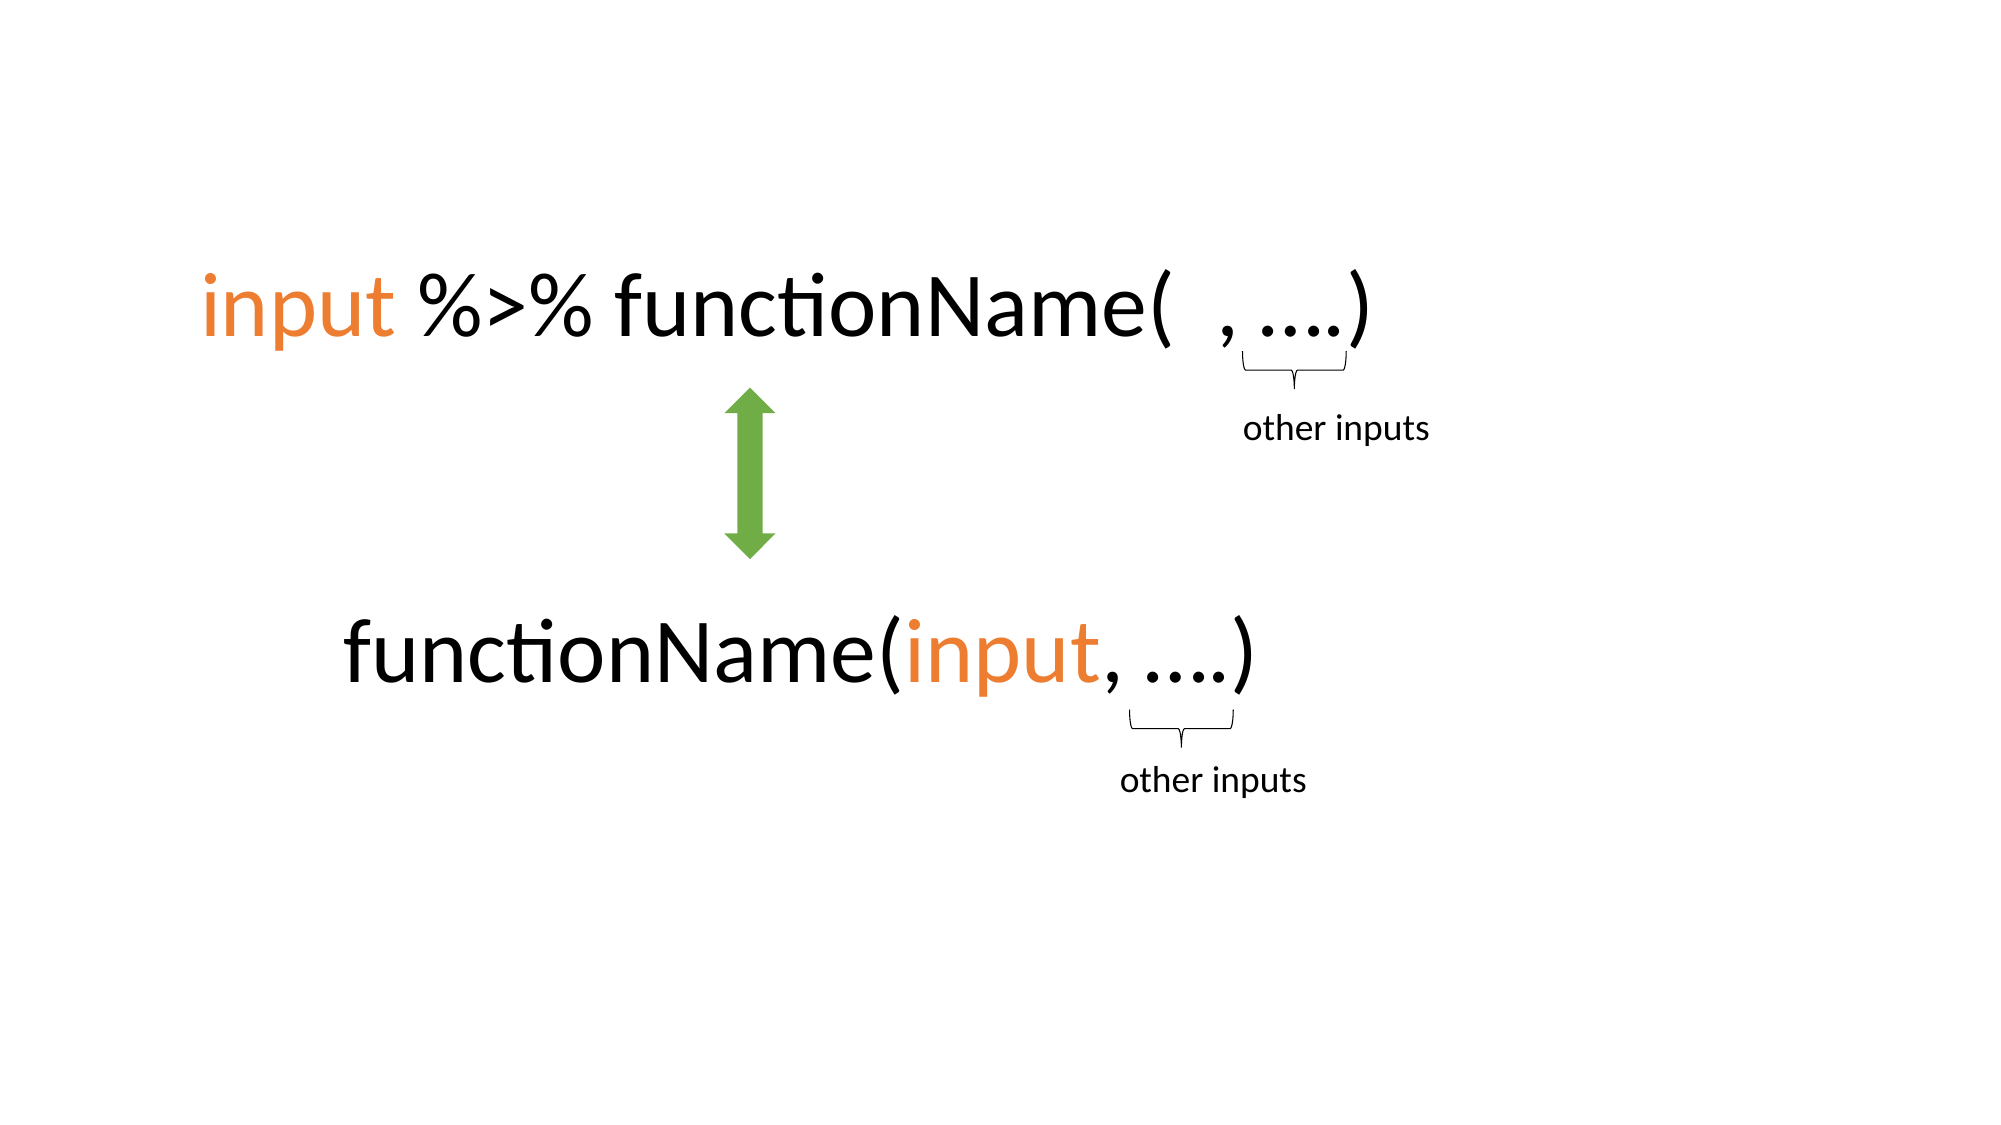

input %>% functionName(  , ….)

other inputs
functionName(input, ….)

other inputs